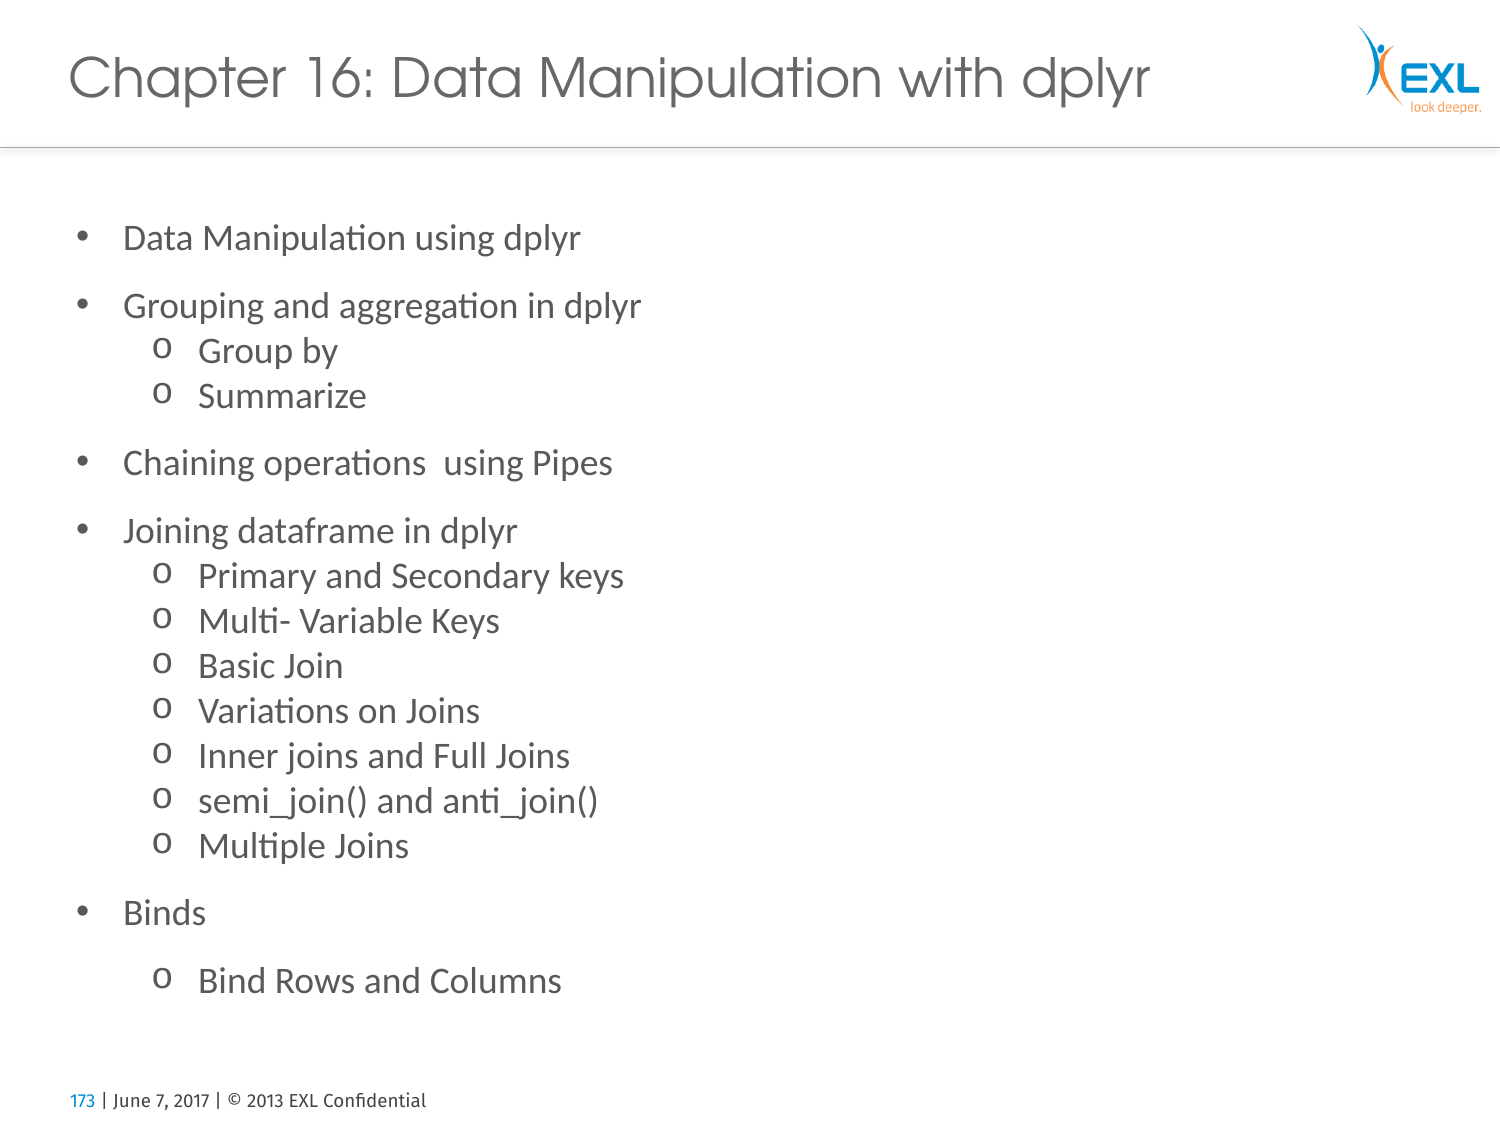

# Chapter 16: Data Manipulation with dplyr
Data Manipulation using dplyr
Grouping and aggregation in dplyr
Group by
Summarize
Chaining operations  using Pipes
Joining dataframe in dplyr
Primary and Secondary keys
Multi- Variable Keys
Basic Join
Variations on Joins
Inner joins and Full Joins
semi_join() and anti_join()
Multiple Joins
Binds
Bind Rows and Columns